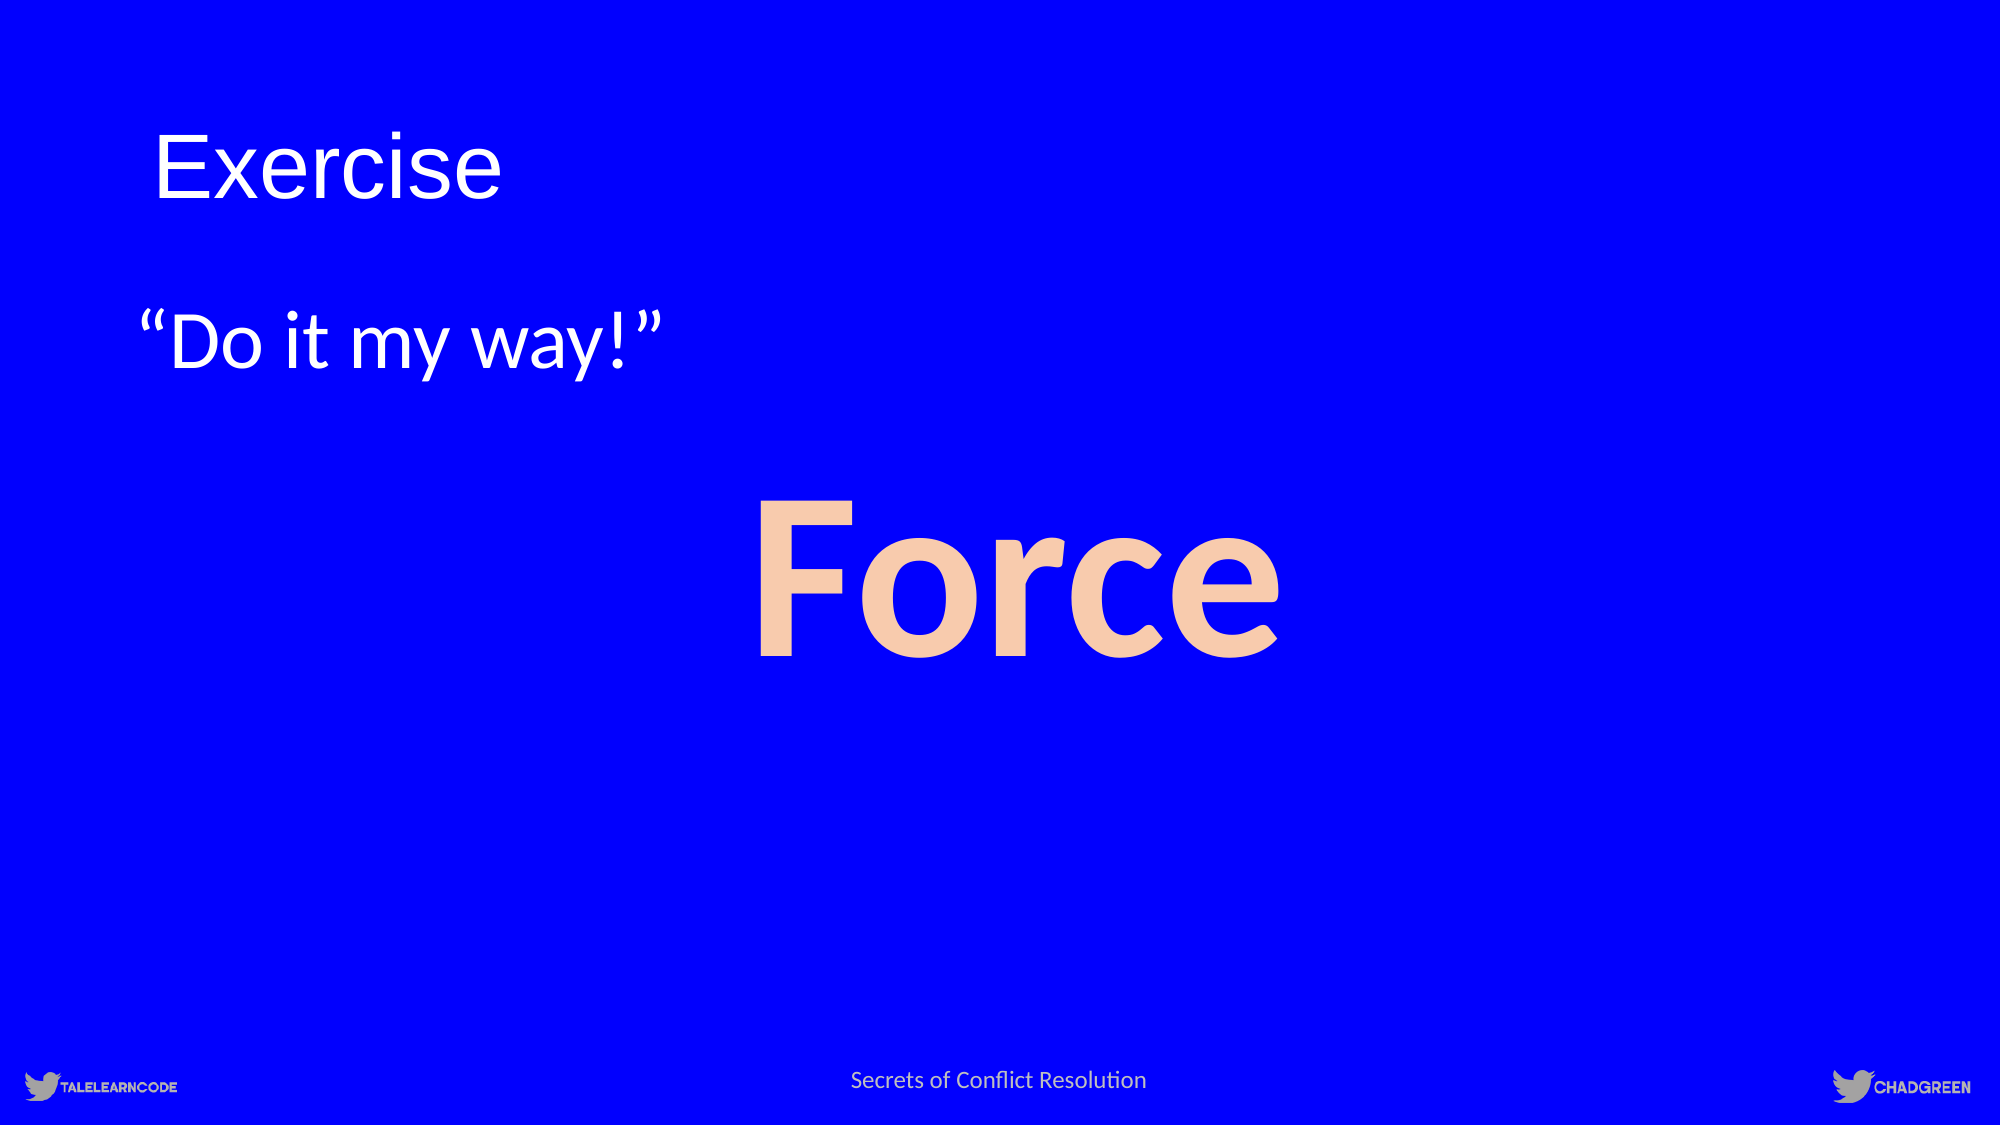

# Exercise
“Do it my way!”
Force